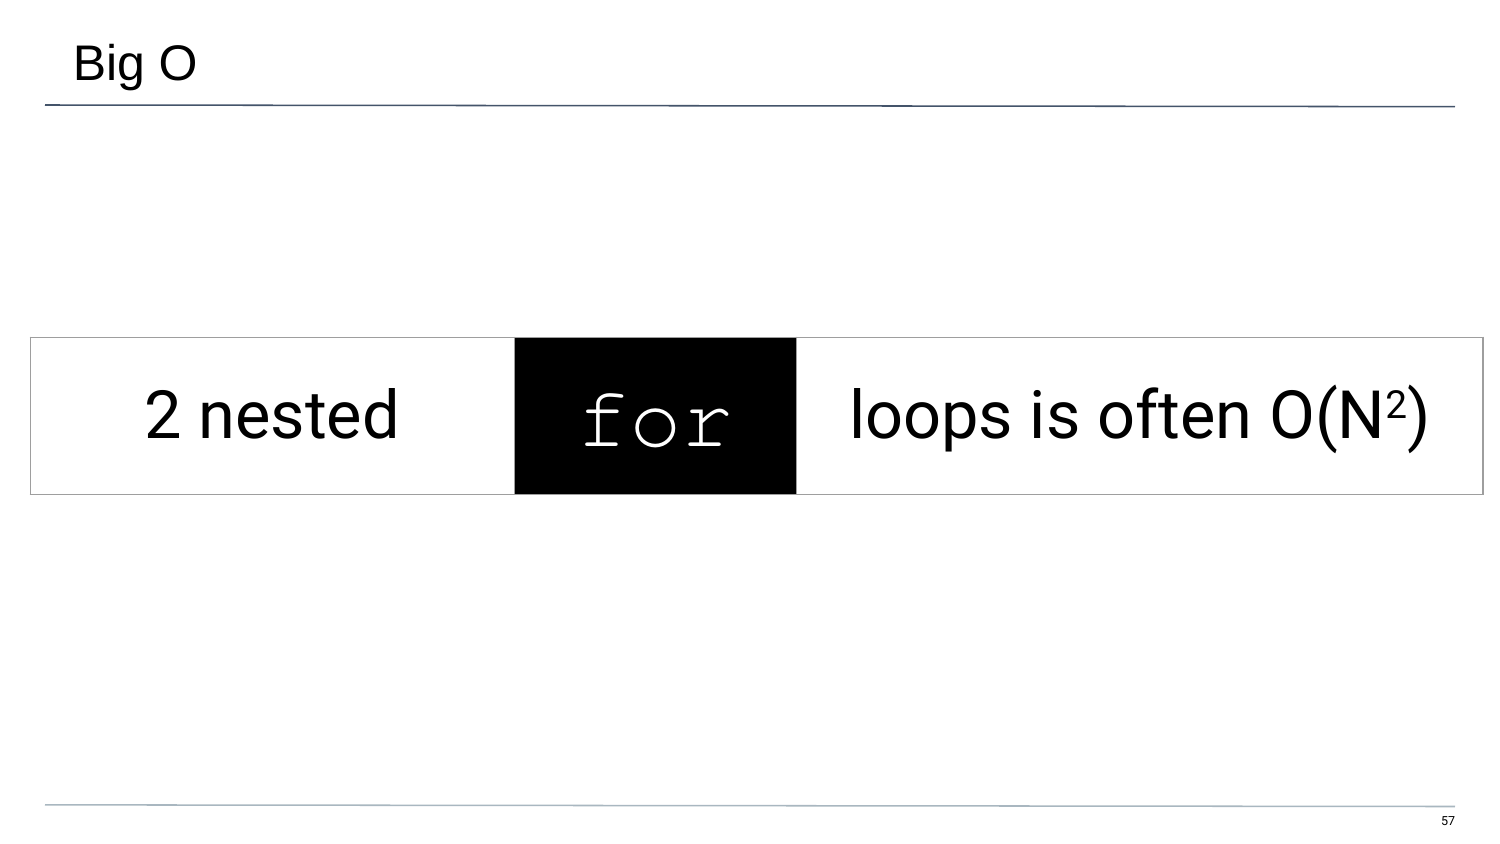

# Big O

| 2 nested | for | loops is often O(N2) |
| --- | --- | --- |